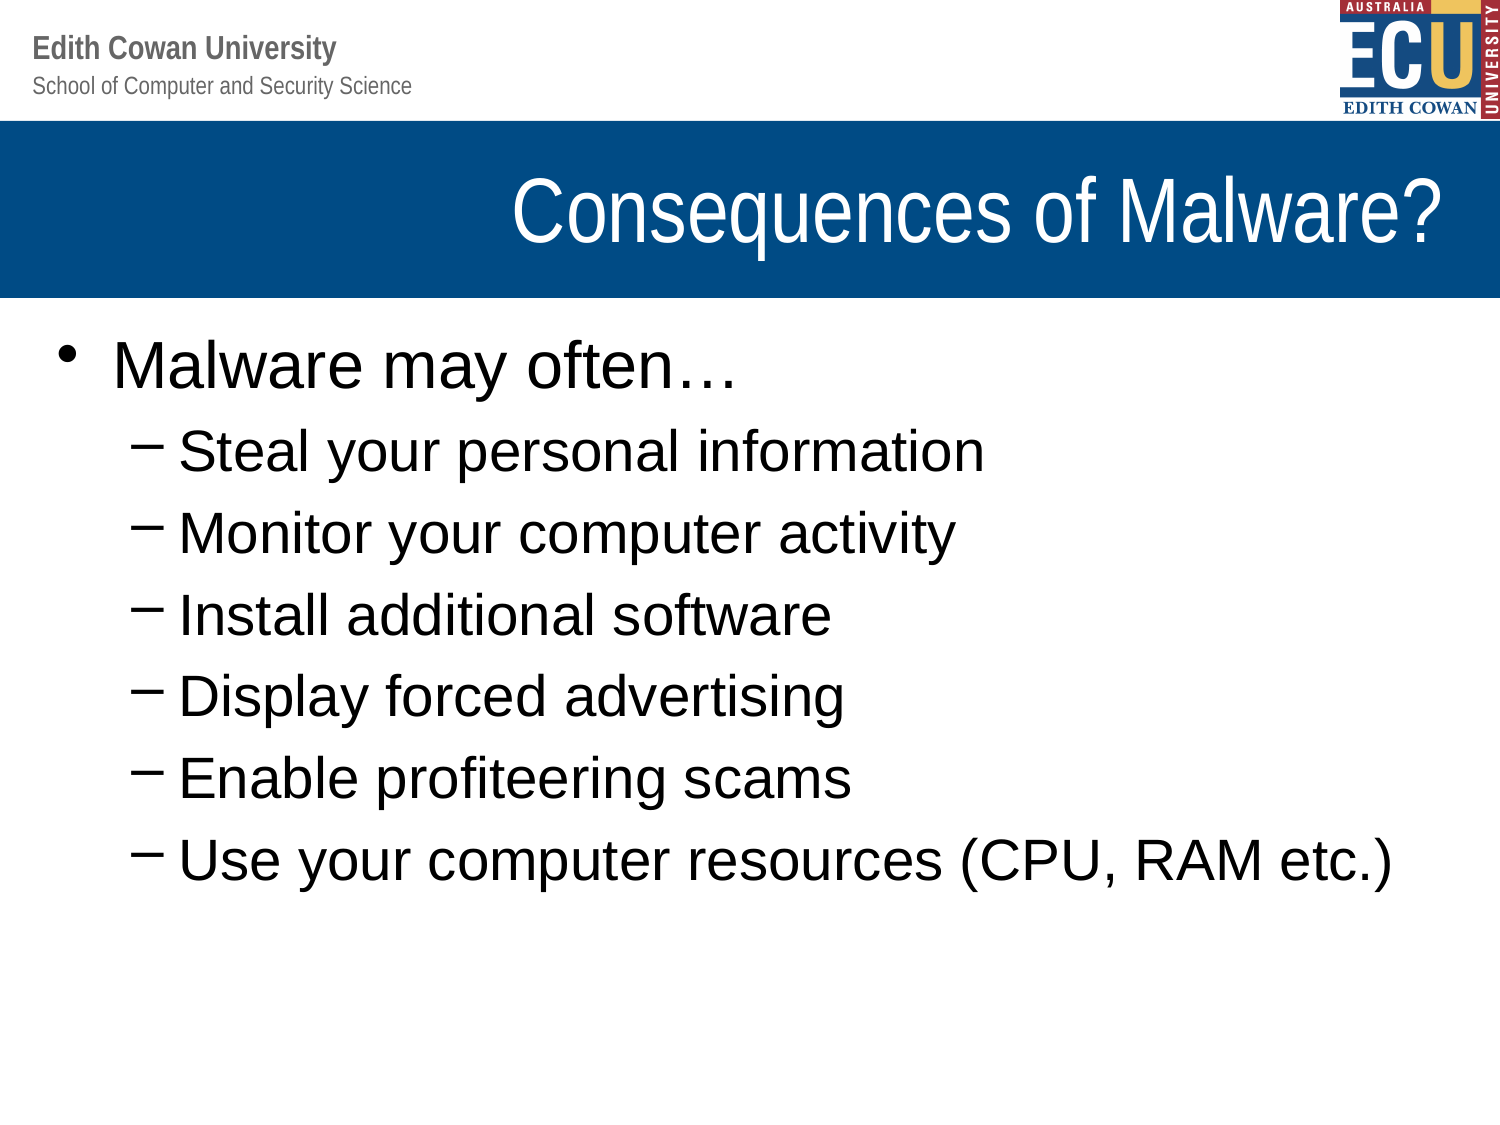

# Consequences of Malware?
Malware may often…
Steal your personal information
Monitor your computer activity
Install additional software
Display forced advertising
Enable profiteering scams
Use your computer resources (CPU, RAM etc.)